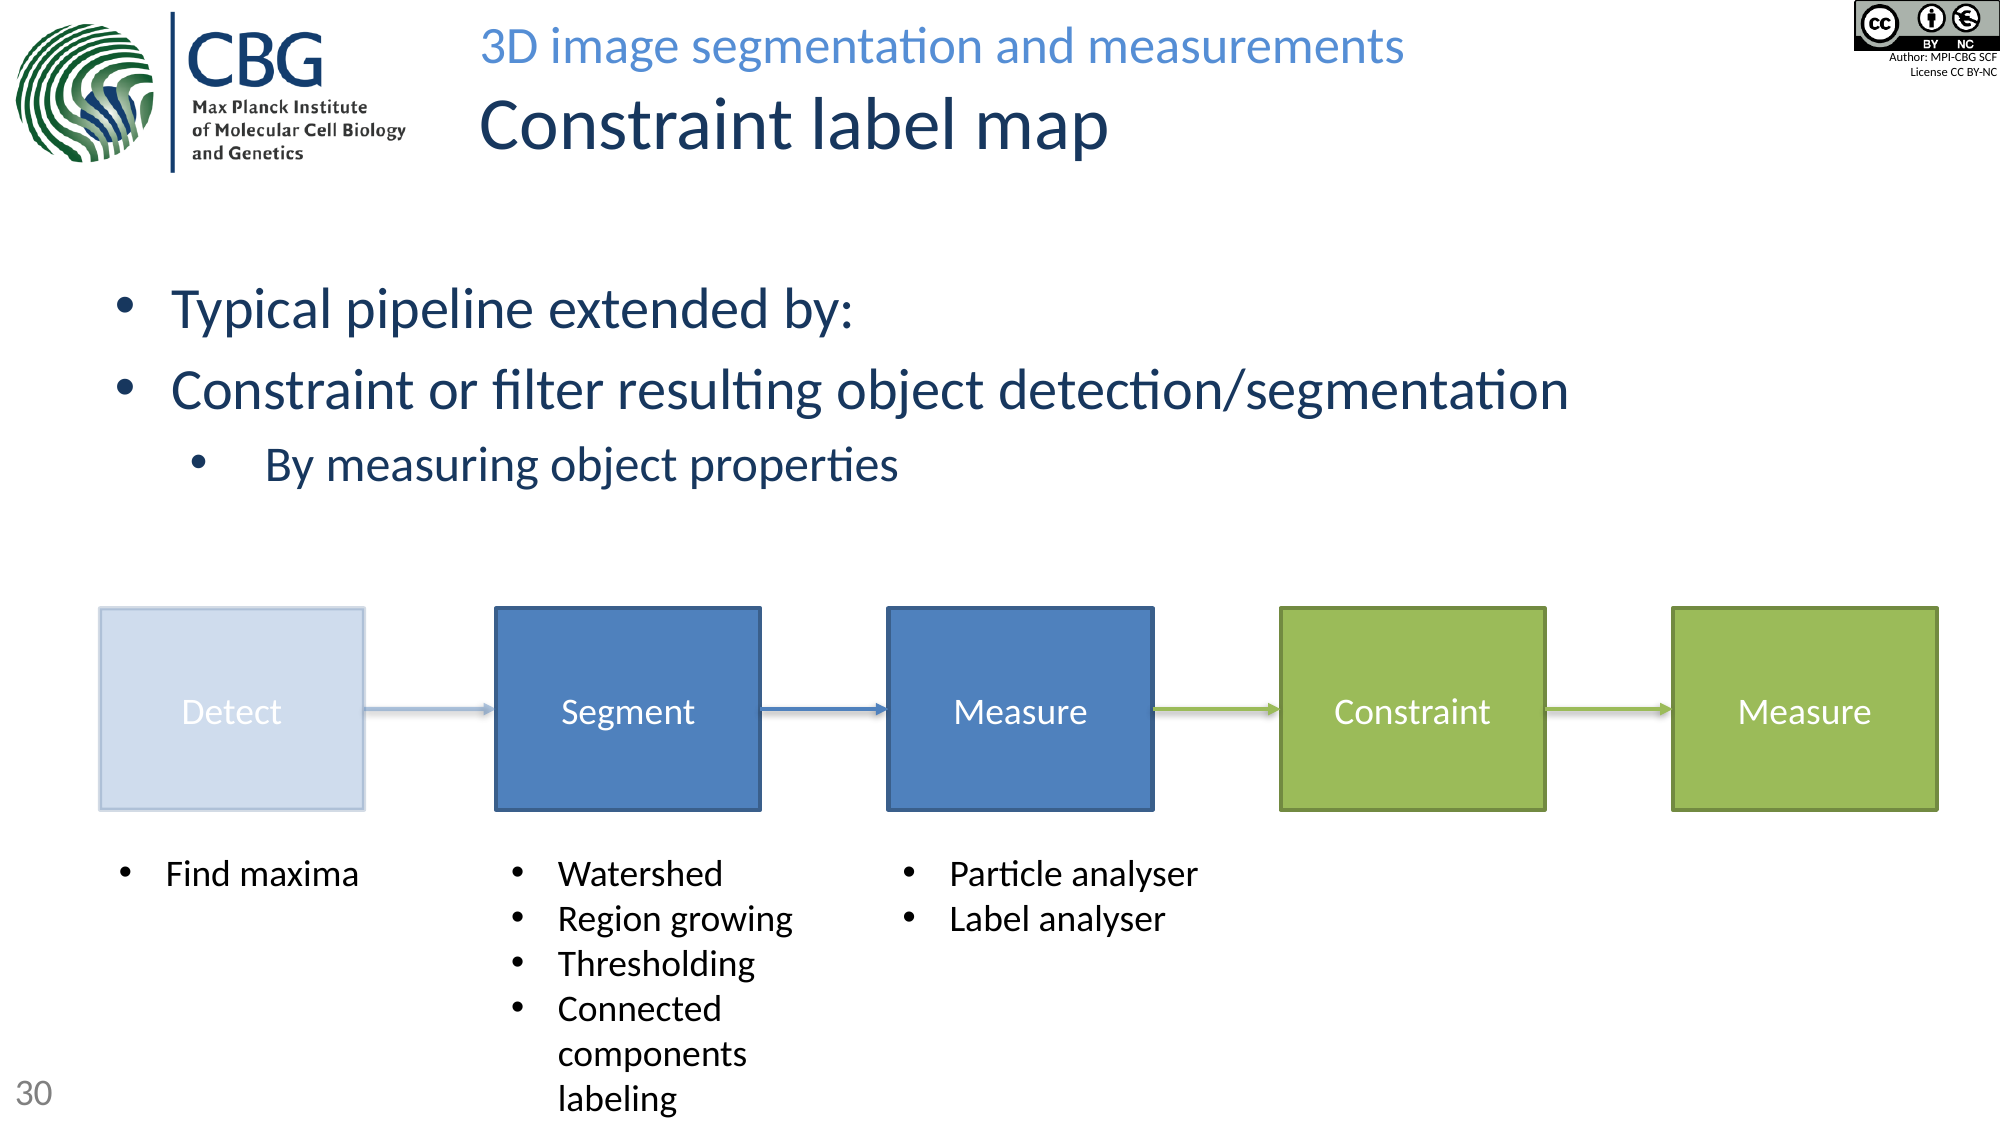

3D image segmentation and measurements

# Constraint label map
Typical pipeline extended by:
Constraint or filter resulting object detection/segmentation
By measuring object properties
Detect
Segment
Measure
Constraint
Measure
Find maxima
Watershed
Region growing
Thresholding
Connected components labeling
Particle analyser
Label analyser